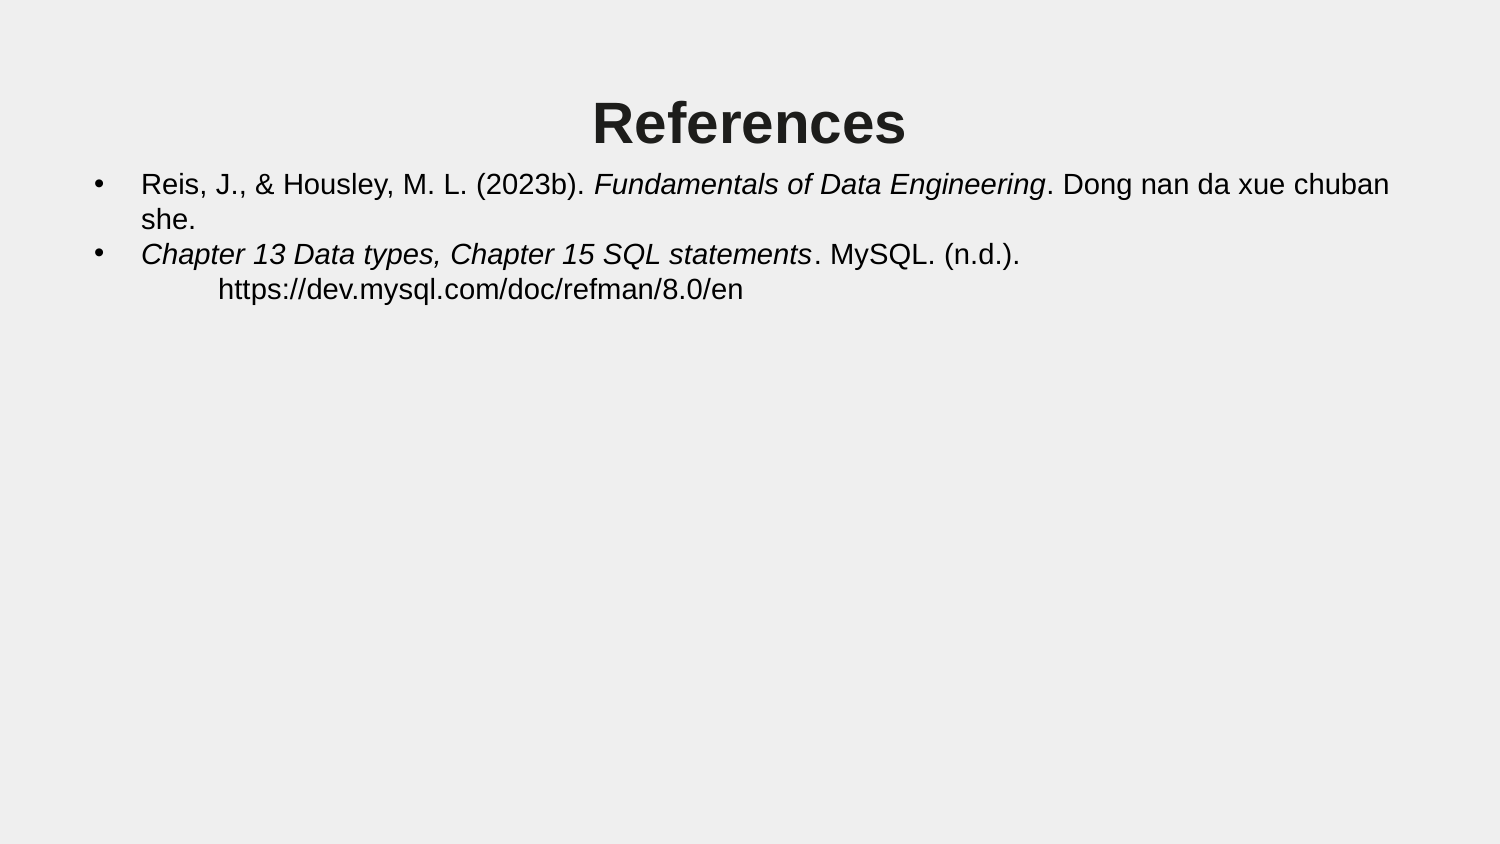

# References
Reis, J., & Housley, M. L. (2023b). Fundamentals of Data Engineering. Dong nan da xue chuban she.
Chapter 13 Data types, Chapter 15 SQL statements. MySQL. (n.d.).
               https://dev.mysql.com/doc/refman/8.0/en